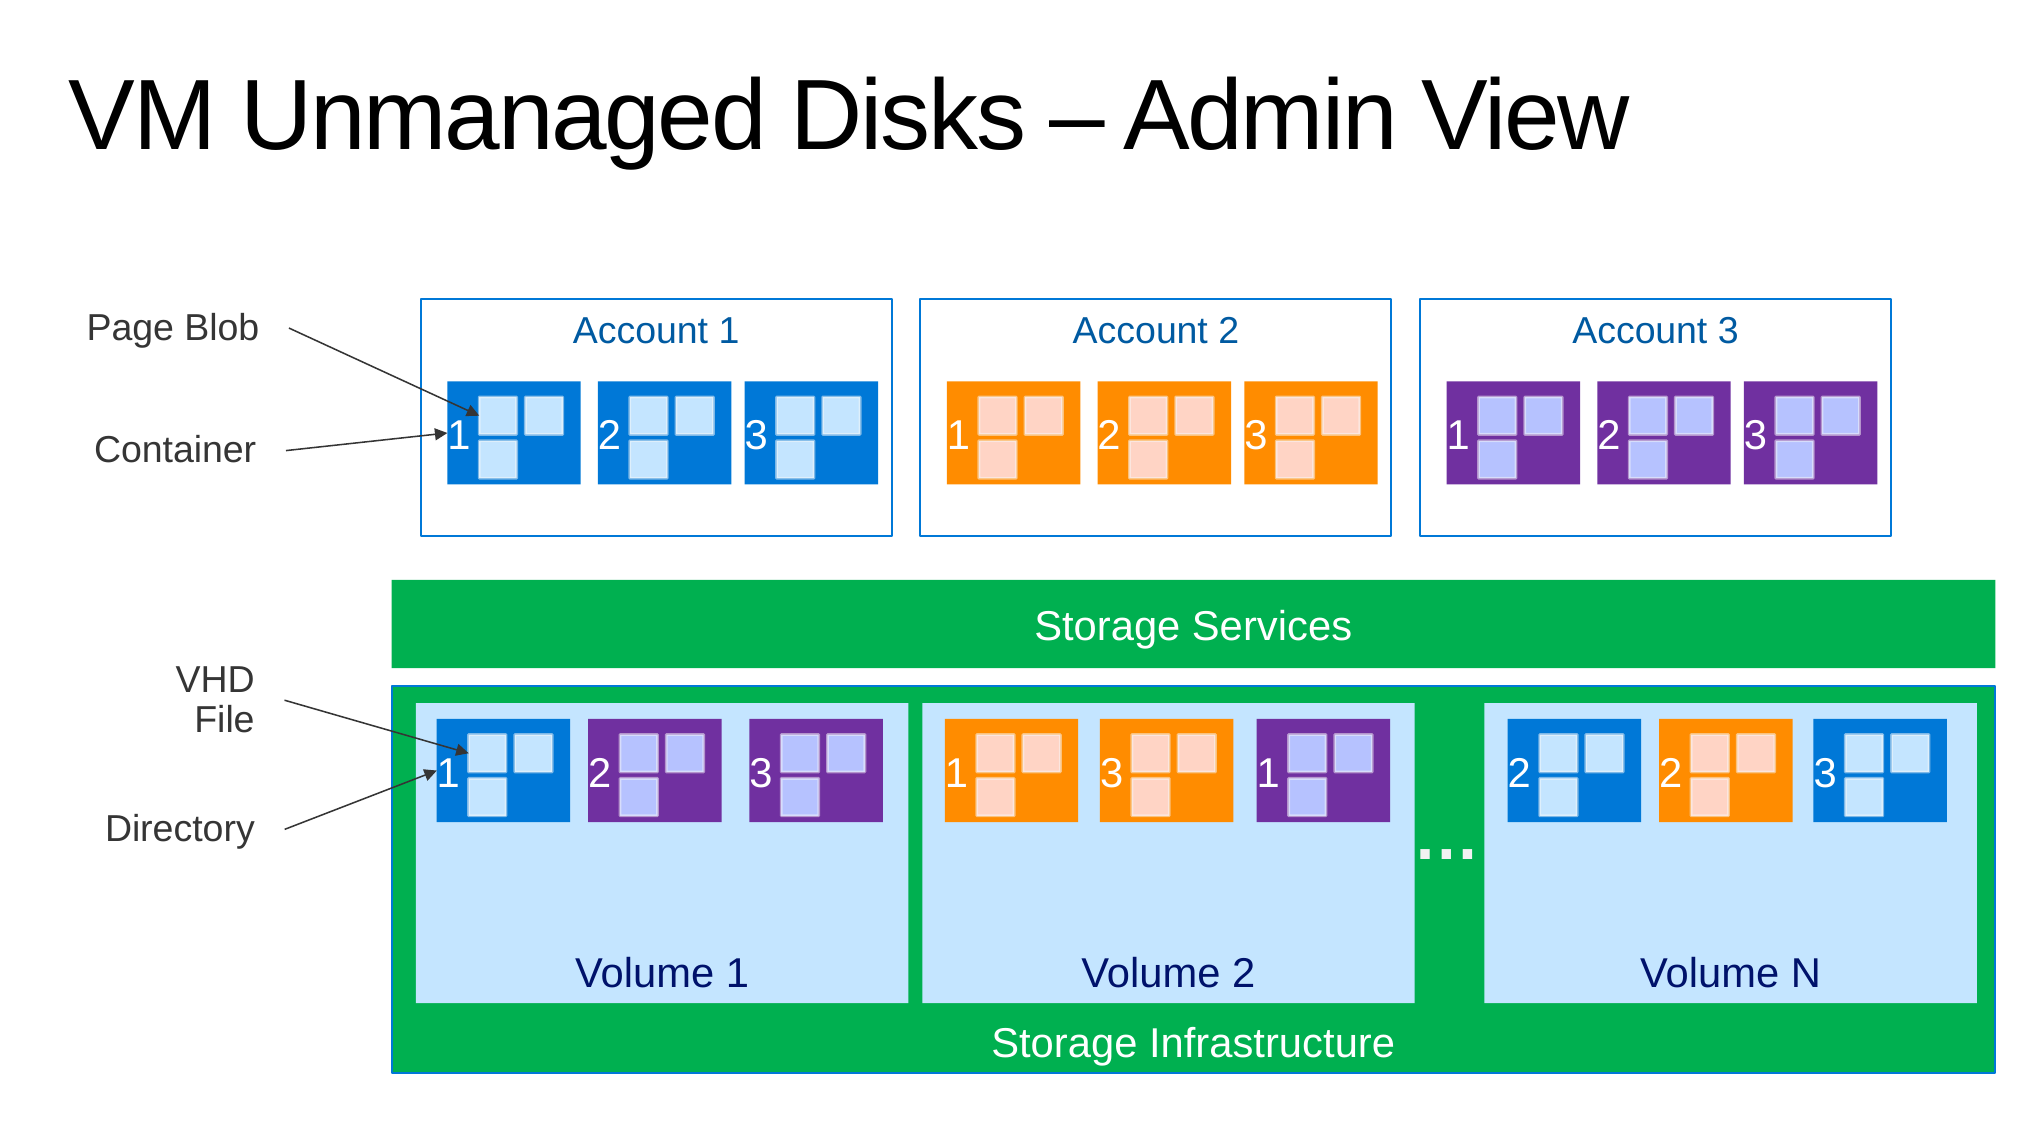

# VM Unmanaged Disks – Admin View
Page Blob
Account 1
Account 2
Account 3
1
2

3

1

2

3

1

2

3

Container

Storage Services
VHD File
Storage Infrastructure
Volume 1
Volume 2
Volume N
3

1
2

3

1

3

1

2

2

…

Directory